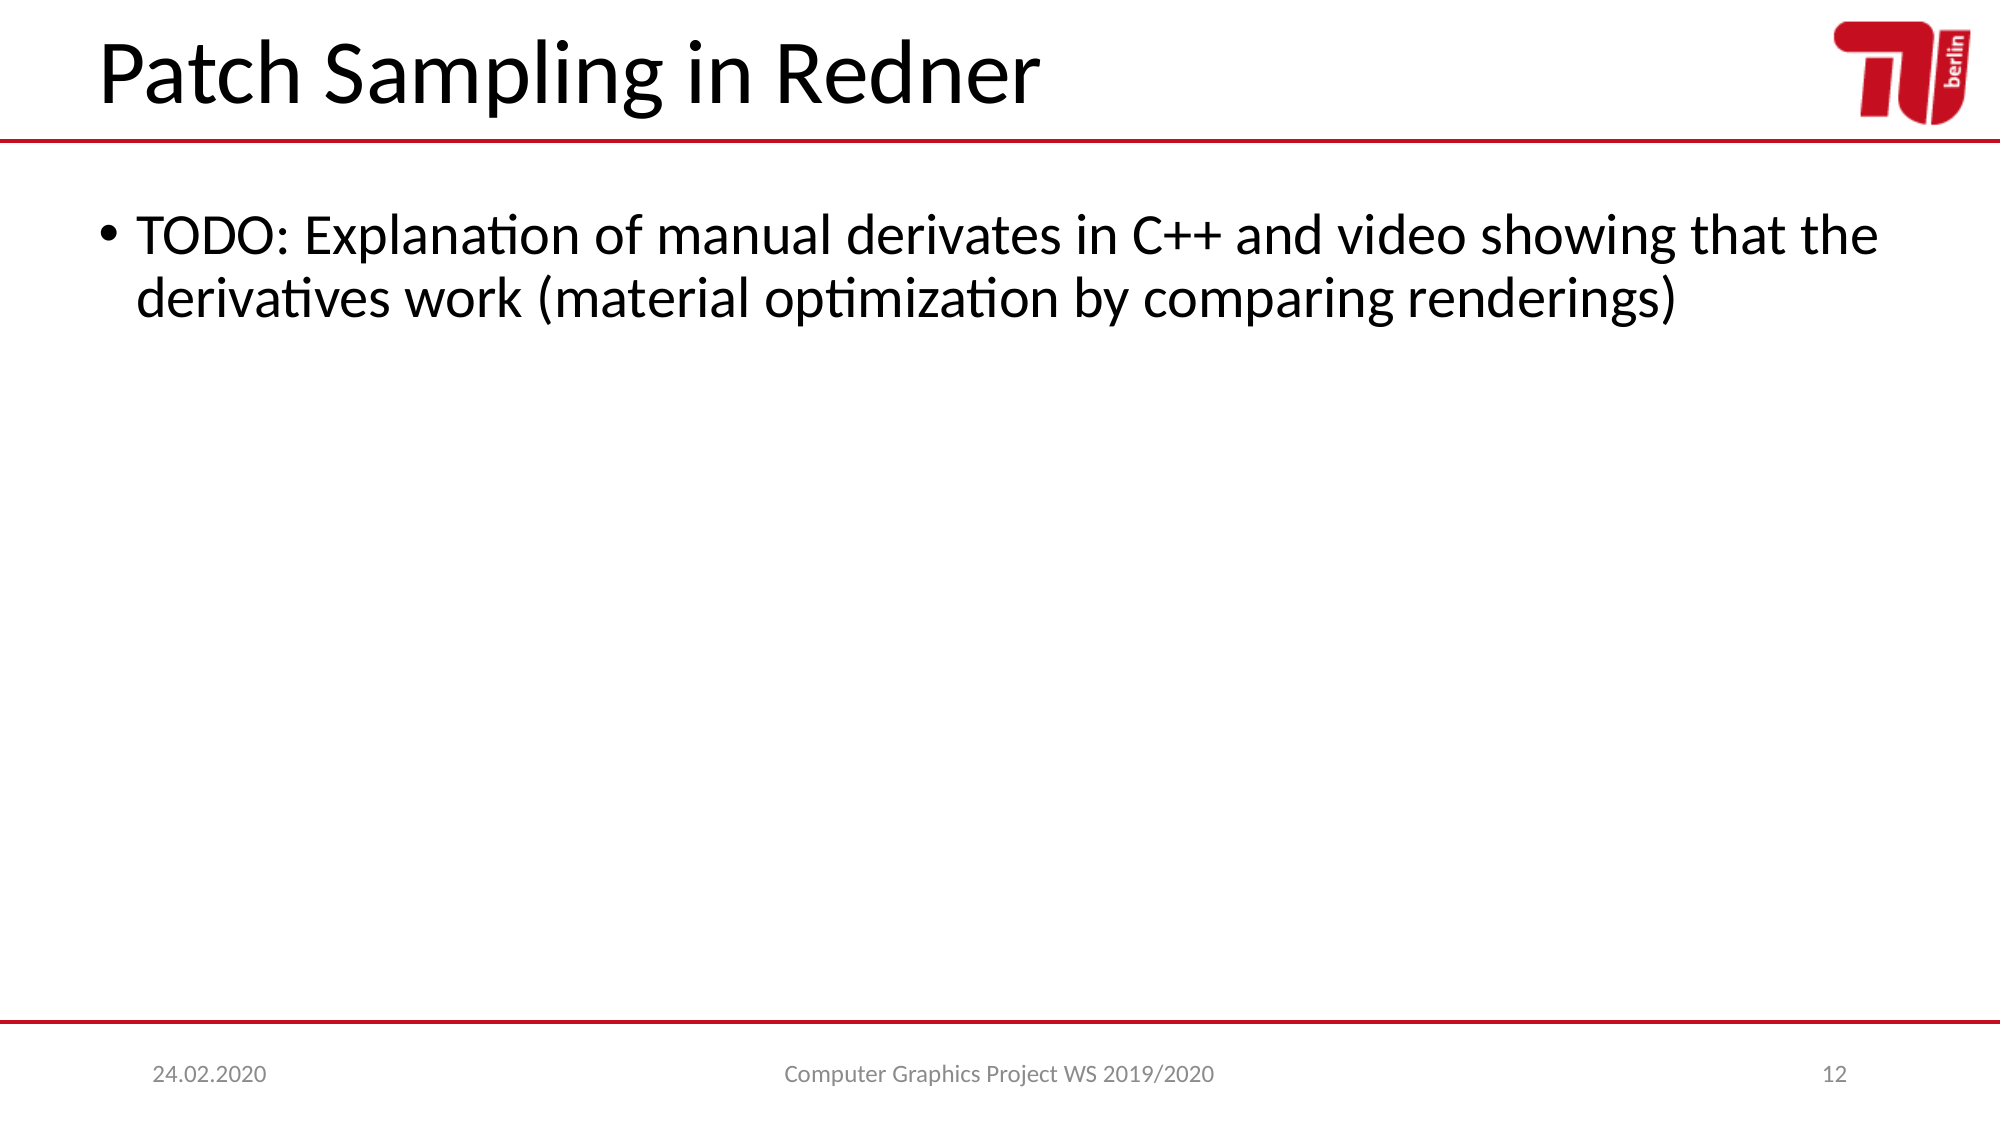

# Patch Sampling in Redner
TODO: Explanation of manual derivates in C++ and video showing that the derivatives work (material optimization by comparing renderings)
24.02.2020
Computer Graphics Project WS 2019/2020
12